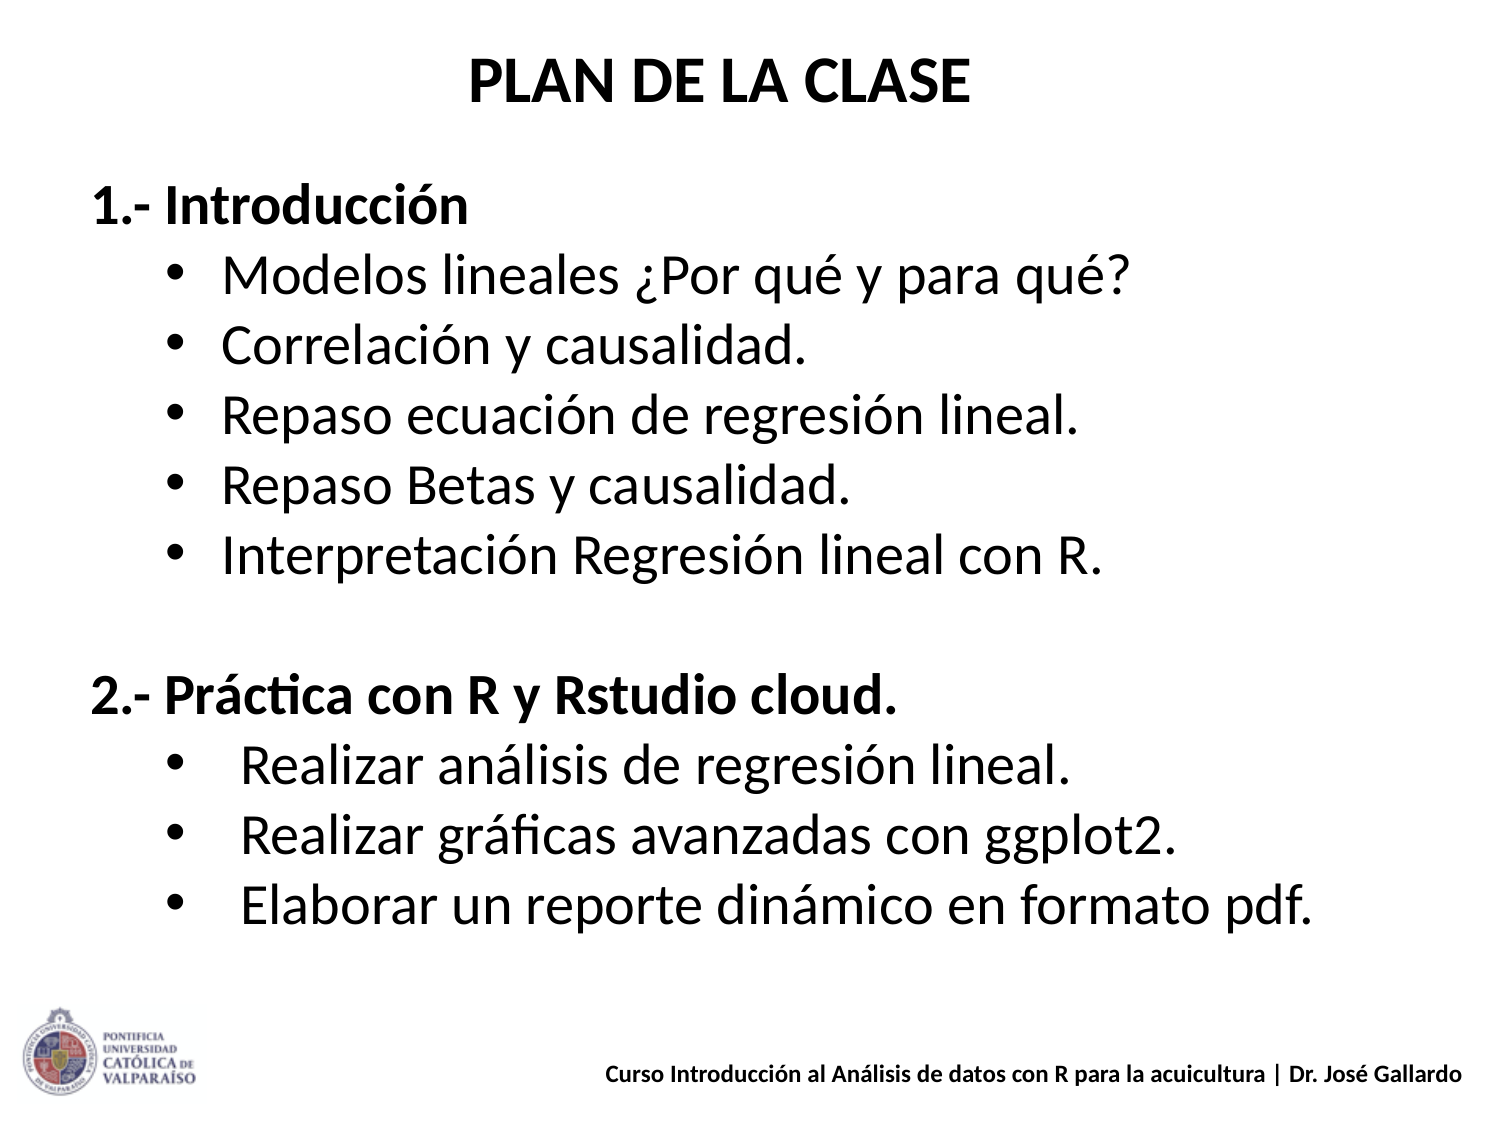

PLAN DE LA CLASE
1.- Introducción
Modelos lineales ¿Por qué y para qué?
Correlación y causalidad.
Repaso ecuación de regresión lineal.
Repaso Betas y causalidad.
Interpretación Regresión lineal con R.

2.- Práctica con R y Rstudio cloud.
Realizar análisis de regresión lineal.
Realizar gráficas avanzadas con ggplot2.
Elaborar un reporte dinámico en formato pdf.